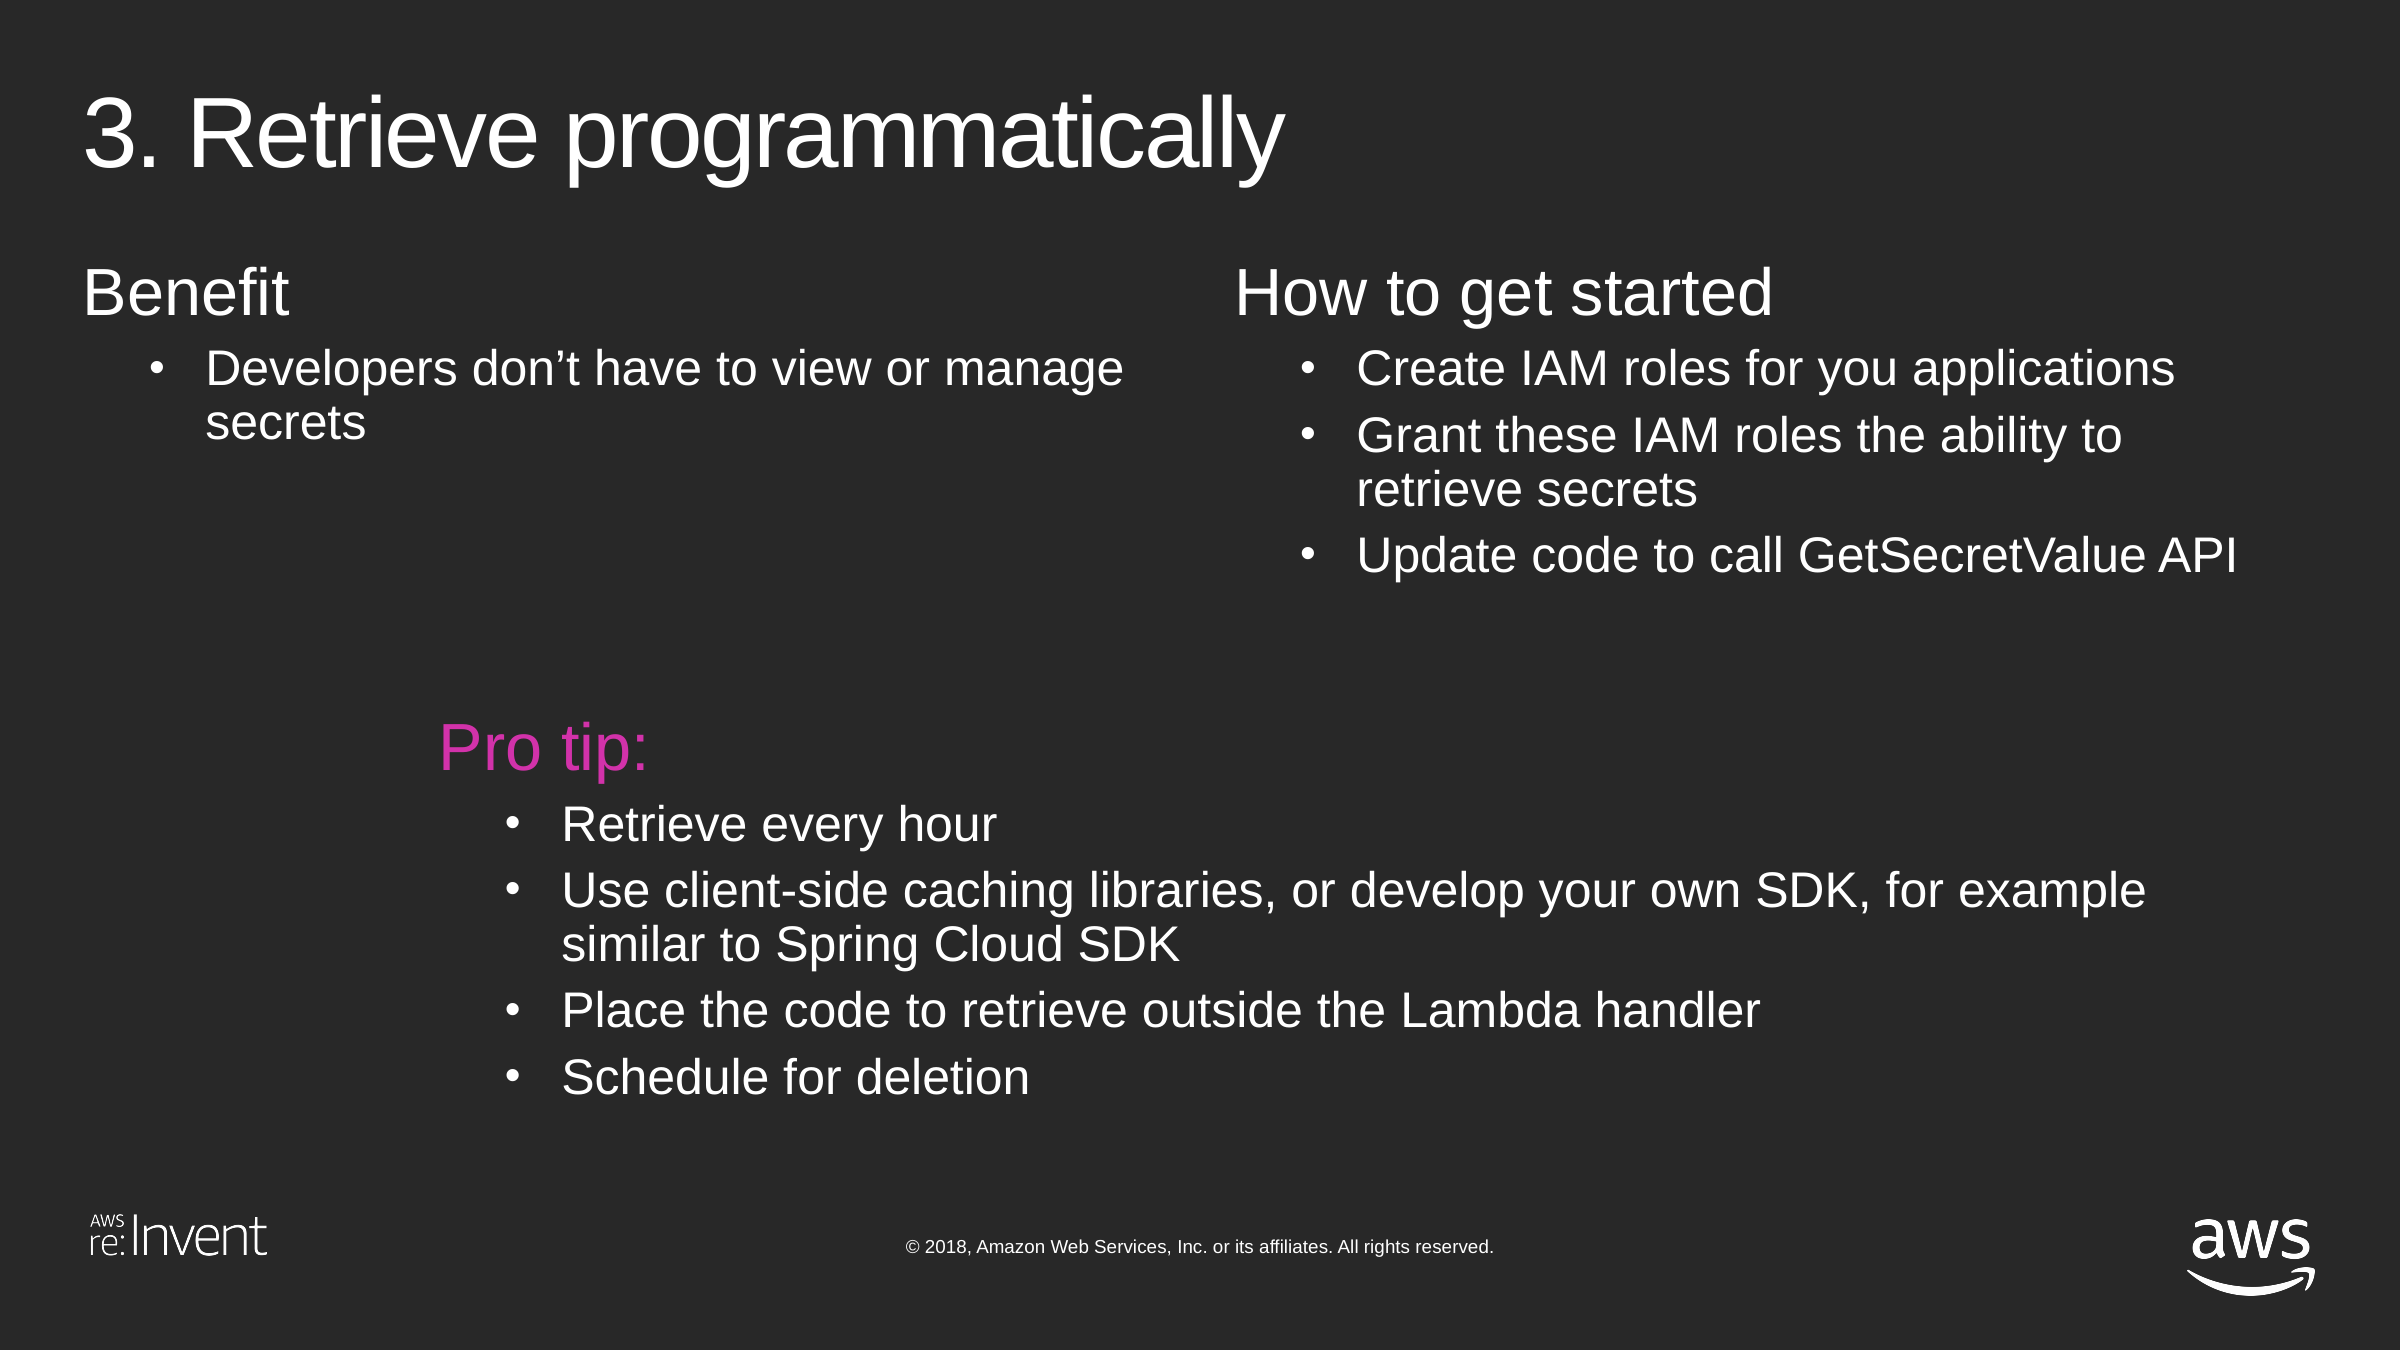

# 3. Retrieve programmatically
Benefit
Developers don’t have to view or manage secrets
How to get started
Create IAM roles for you applications
Grant these IAM roles the ability to retrieve secrets
Update code to call GetSecretValue API
Pro tip:
Retrieve every hour
Use client-side caching libraries, or develop your own SDK, for example similar to Spring Cloud SDK
Place the code to retrieve outside the Lambda handler
Schedule for deletion